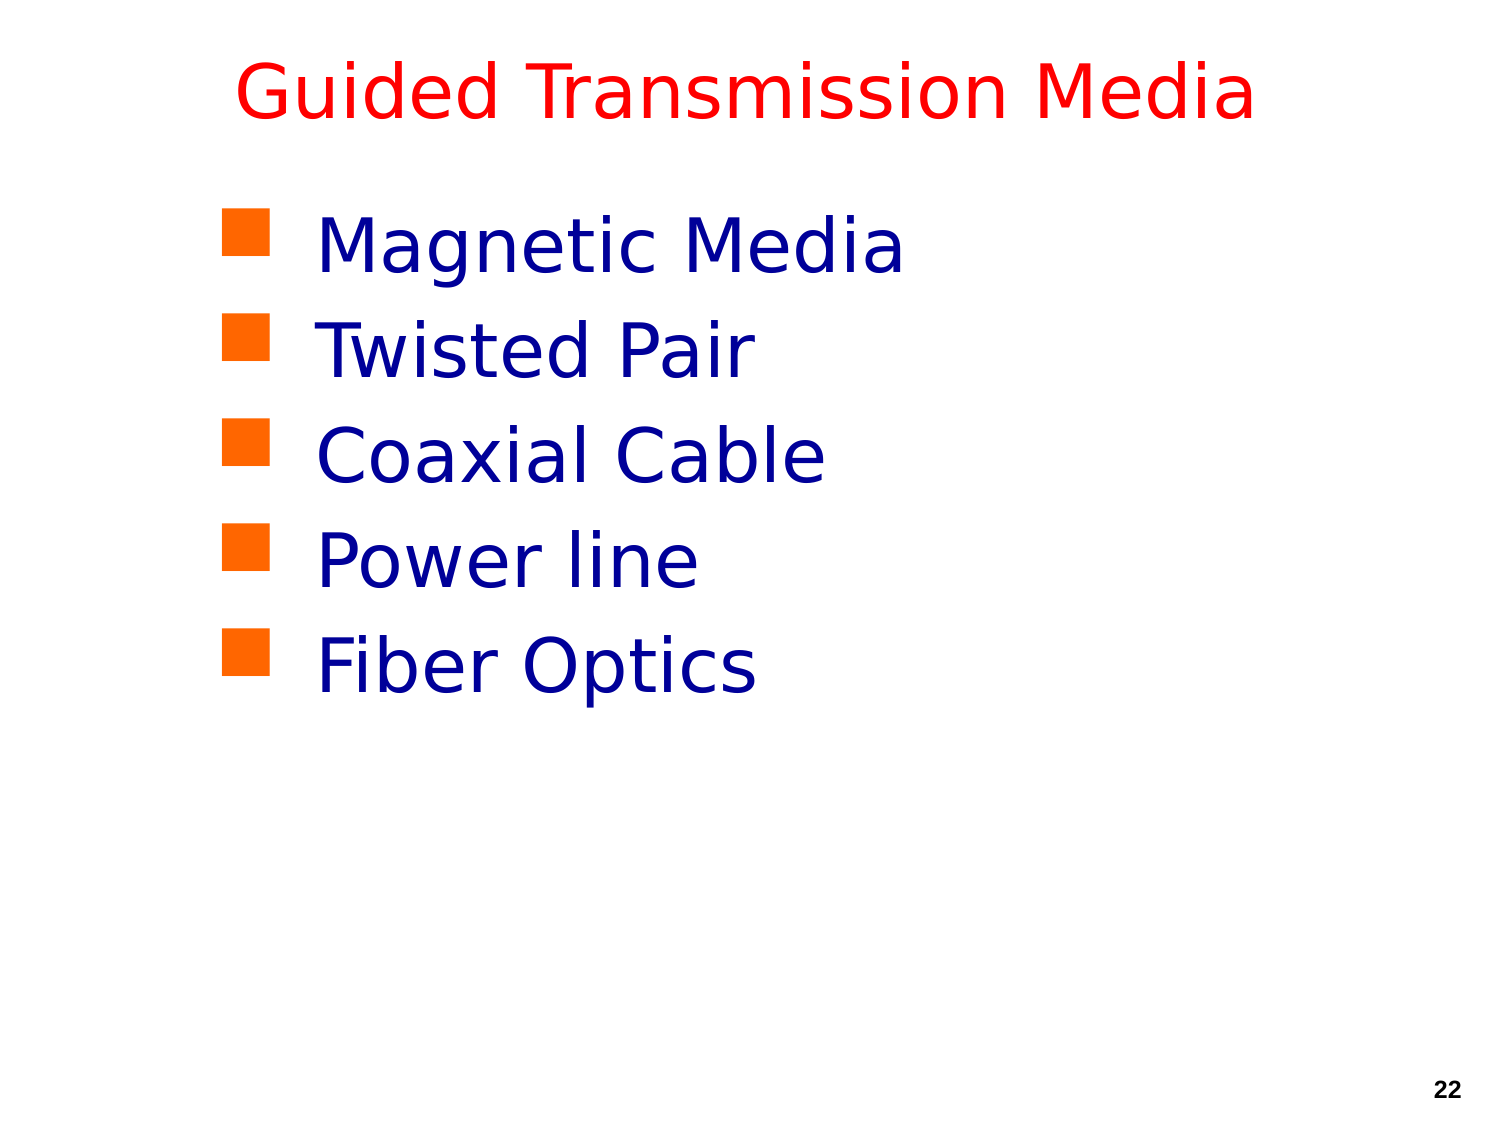

# Guided Transmission Media
Magnetic Media
Twisted Pair
Coaxial Cable
Power line
Fiber Optics